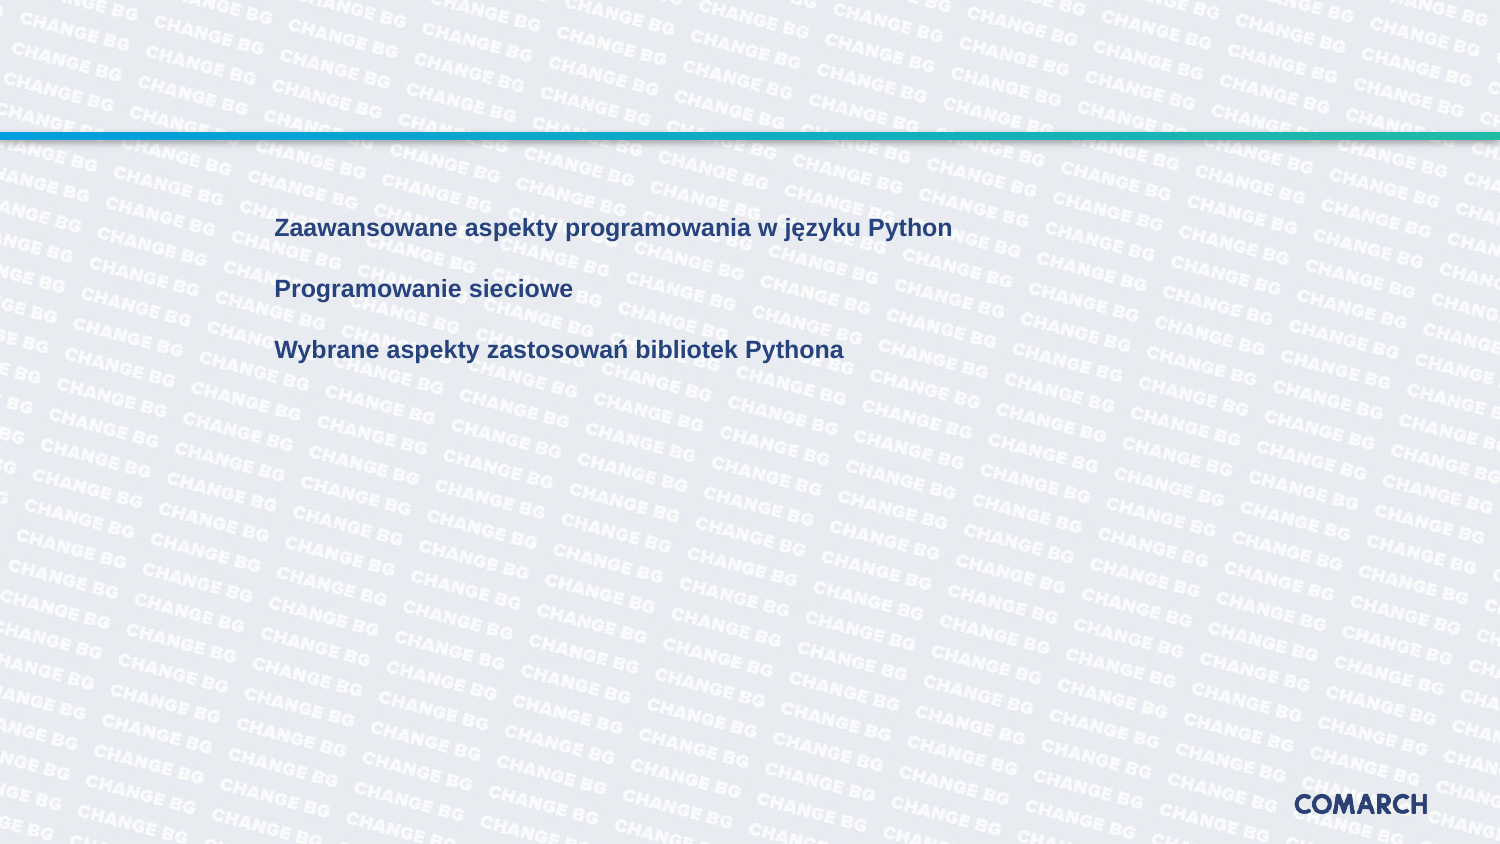

#

Zaawansowane aspekty programowania w języku Python

Programowanie sieciowe

Wybrane aspekty zastosowań bibliotek Pythona